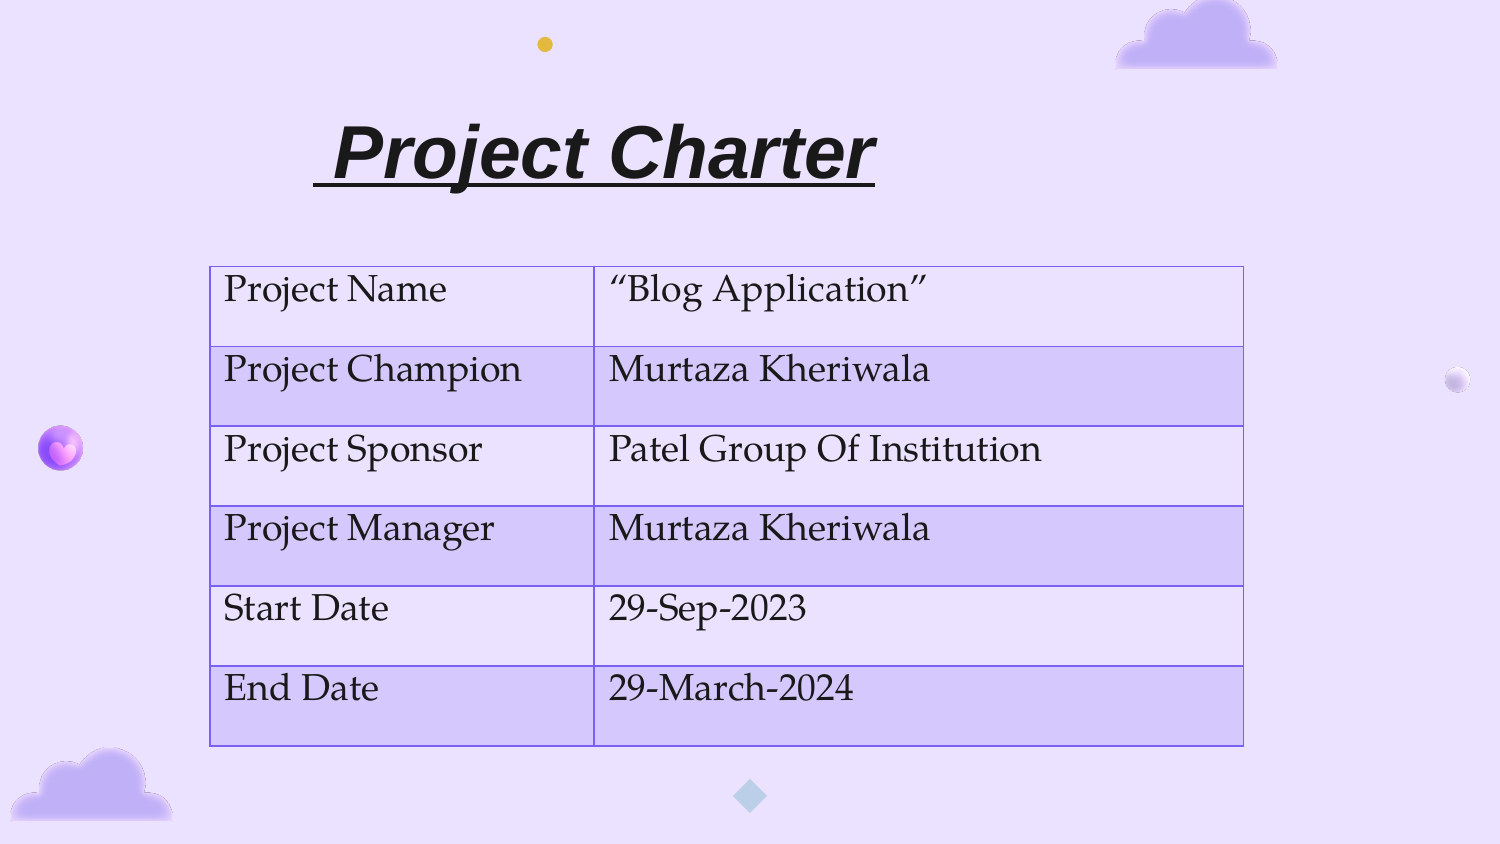

# Project Charter
| Project Name | “Blog Application” |
| --- | --- |
| Project Champion | Murtaza Kheriwala |
| Project Sponsor | Patel Group Of Institution |
| Project Manager | Murtaza Kheriwala |
| Start Date | 29-Sep-2023 |
| End Date | 29-March-2024 |